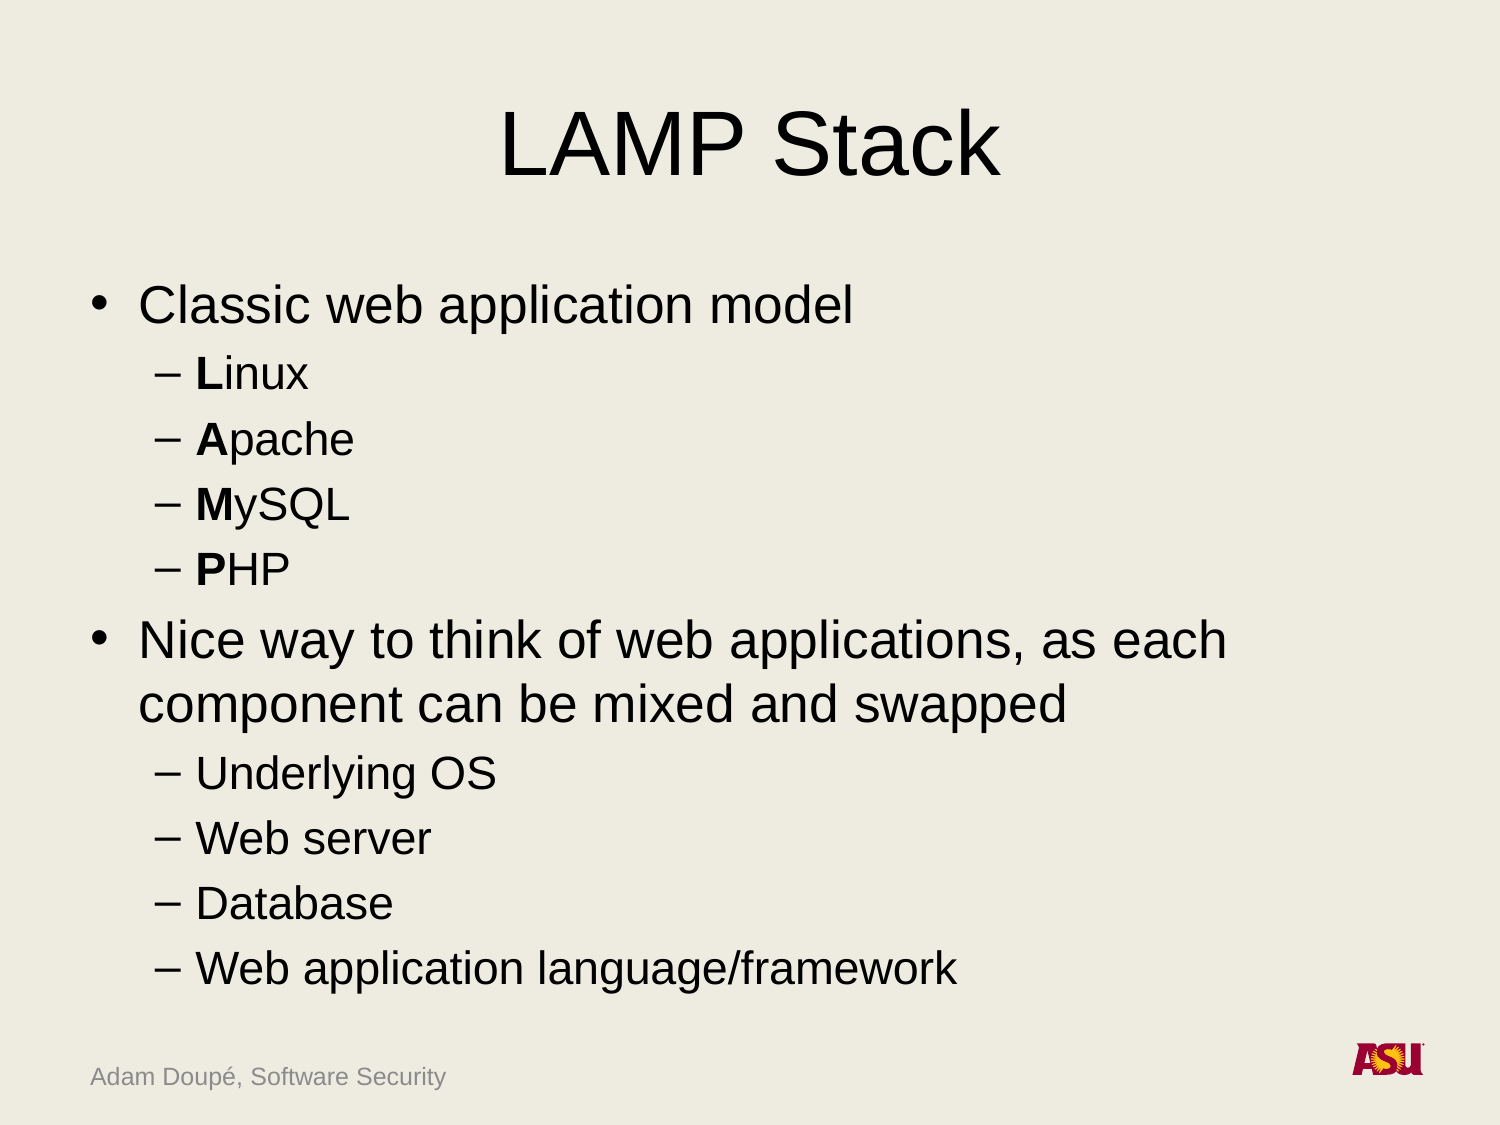

# LAMP Stack
Classic web application model
Linux
Apache
MySQL
PHP
Nice way to think of web applications, as each component can be mixed and swapped
Underlying OS
Web server
Database
Web application language/framework